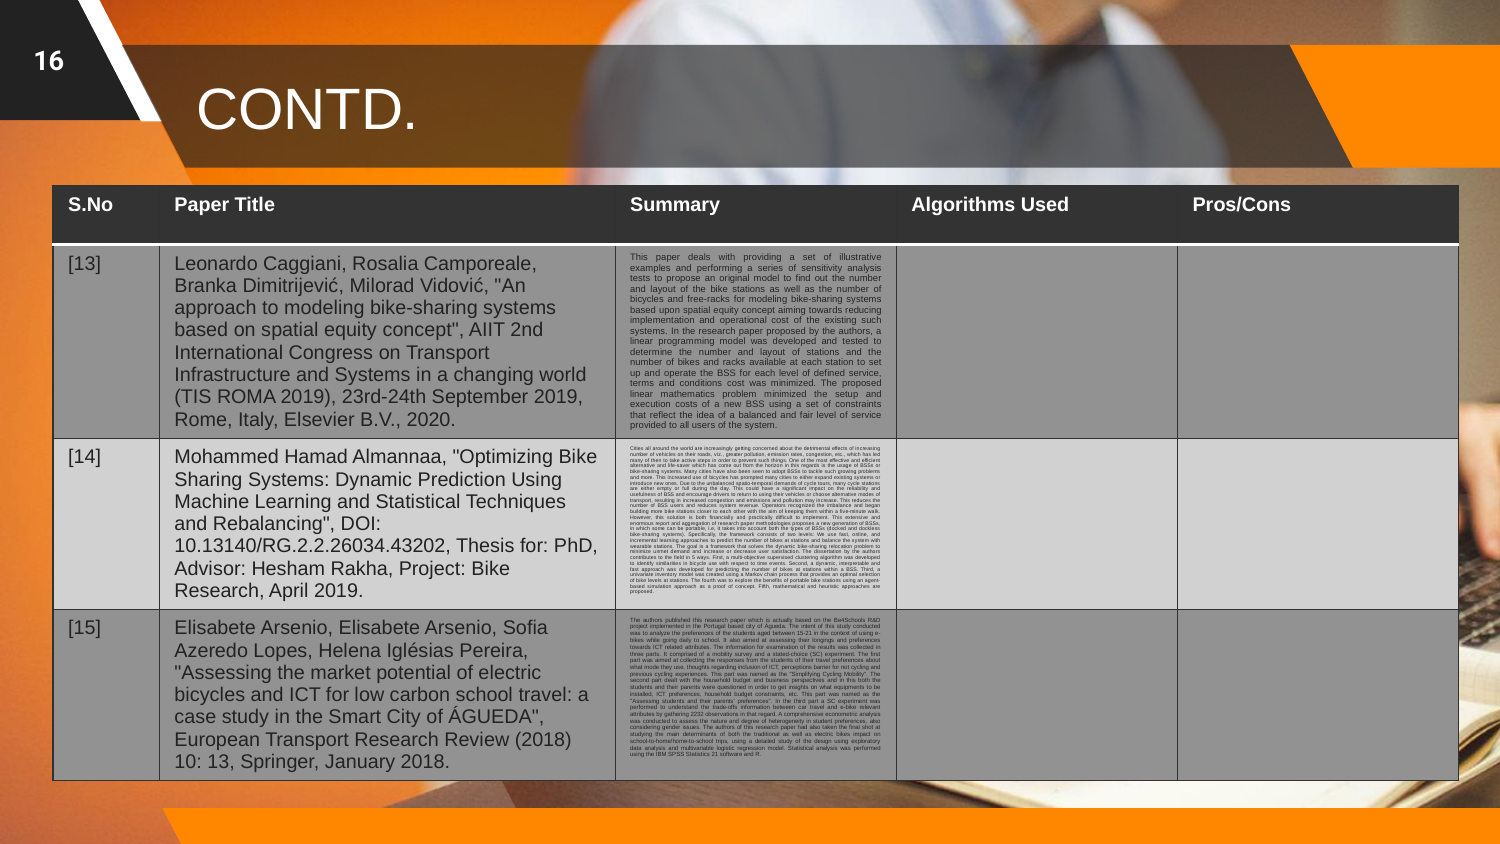

16
# CONTD.
| S.No | Paper Title | Summary | Algorithms Used | Pros/Cons |
| --- | --- | --- | --- | --- |
| [13] | Leonardo Caggiani, Rosalia Camporeale, Branka Dimitrijević, Milorad Vidović, "An approach to modeling bike-sharing systems based on spatial equity concept", AIIT 2nd International Congress on Transport Infrastructure and Systems in a changing world (TIS ROMA 2019), 23rd-24th September 2019, Rome, Italy, Elsevier B.V., 2020. | This paper deals with providing a set of illustrative examples and performing a series of sensitivity analysis tests to propose an original model to find out the number and layout of the bike stations as well as the number of bicycles and free-racks for modeling bike-sharing systems based upon spatial equity concept aiming towards reducing implementation and operational cost of the existing such systems. In the research paper proposed by the authors, a linear programming model was developed and tested to determine the number and layout of stations and the number of bikes and racks available at each station to set up and operate the BSS for each level of defined service, terms and conditions cost was minimized. The proposed linear mathematics problem minimized the setup and execution costs of a new BSS using a set of constraints that reflect the idea of ​​a balanced and fair level of service provided to all users of the system. |  |  |
| [14] | Mohammed Hamad Almannaa, "Optimizing Bike Sharing Systems: Dynamic Prediction Using Machine Learning and Statistical Techniques and Rebalancing", DOI: 10.13140/RG.2.2.26034.43202, Thesis for: PhD, Advisor: Hesham Rakha, Project: Bike Research, April 2019. | Cities all around the world are increasingly getting concerned about the detrimental effects of increasing number of vehicles on their roads, viz., greater pollution, emission rates, congestion, etc., which has led many of then to take active steps in order to prevent such things. One of the most effective and efficient alternative and life-saver which has come out from the horizon in this regards is the usage of BSSs or bike-sharing systems. Many cities have also been seen to adopt BSSs to tackle such growing problems and more. This increased use of bicycles has prompted many cities to either expand existing systems or introduce new ones. Due to the unbalanced spatio-temporal demands of cycle tours, many cycle stations are either empty or full during the day. This could have a significant impact on the reliability and usefulness of BSS and encourage drivers to return to using their vehicles or choose alternative modes of transport, resulting in increased congestion and emissions and pollution may increase. This reduces the number of BSS users and reduces system revenue. Operators recognized the imbalance and began building more bike stations closer to each other with the aim of keeping them within a five-minute walk. However, this solution is both financially and practically difficult to implement. This extensive and enormous report and aggregation of research paper methodologies proposes a new generation of BSSs, in which some can be portable, i.e, it takes into account both the types of BSSs (docked and dockless bike-sharing systems). Specifically, the framework consists of two levels: We use fast, online, and incremental learning approaches to predict the number of bikes at stations and balance the system with wearable stations. The goal is a framework that solves the dynamic bike-sharing relocation problem to minimize unmet demand and increase or decrease user satisfaction. The dissertation by the authors contributes to the field in 5 ways. First, a multi-objective supervised clustering algorithm was developed to identify similarities in bicycle use with respect to time events. Second, a dynamic, interpretable and fast approach was developed for predicting the number of bikes at stations within a BSS. Third, a univariate inventory model was created using a Markov chain process that provides an optimal selection of bike levels at stations. The fourth was to explore the benefits of portable bike stations using an agent-based simulation approach as a proof of concept. Fifth, mathematical and heuristic approaches are proposed. |  |  |
| [15] | Elisabete Arsenio, Elisabete Arsenio, Sofia Azeredo Lopes, Helena Iglésias Pereira, "Assessing the market potential of electric bicycles and ICT for low carbon school travel: a case study in the Smart City of ÁGUEDA", European Transport Research Review (2018) 10: 13, Springer, January 2018. | The authors published this research paper which is actually based on the Be4Schools R&D project implemented in the Portugal based city of Águeda. The intent of this study conducted was to analyze the preferences of the students aged between 15-21 in the context of using e-bikes while going daily to school. It also aimed at assessing their longings and preferences towards ICT related attributes. The information for examination of the results was collected in three parts. It comprised of a mobility survey and a stated-choice (SC) experiment. The first part was aimed at collecting the responses from the students of their travel preferences about what mode they use, thoughts regarding inclusion of ICT, perceptions barrier for not cycling and previous cycling experiences. This part was named as the "Simplifying Cycling Mobility". The second part dealt with the household budget and business perspectives and in this both the students and their parents were questioned in order to get insights on what equipments to be installed, ICT preferences, household budget constraints, etc. This part was named as the "Assessing students and their parents' preferences". In the third part a SC experiment was performed to understand the trade-offs information between car travel and e-bike relevant attributes by gathering 2232 observations in that regard. A comprehensive econometric analysis was conducted to assess the nature and degree of heterogeneity in student preferences, also considering gender issues. The authors of this research paper had also taken the final shot at studying the main determinants of both the traditional as well as electric bikes impact on school-to-home/home-to-school trips, using a detailed study of the design using exploratory data analysis and multivariable logistic regression model. Statistical analysis was performed using the IBM SPSS Statistics 21 software and R. |  |  |